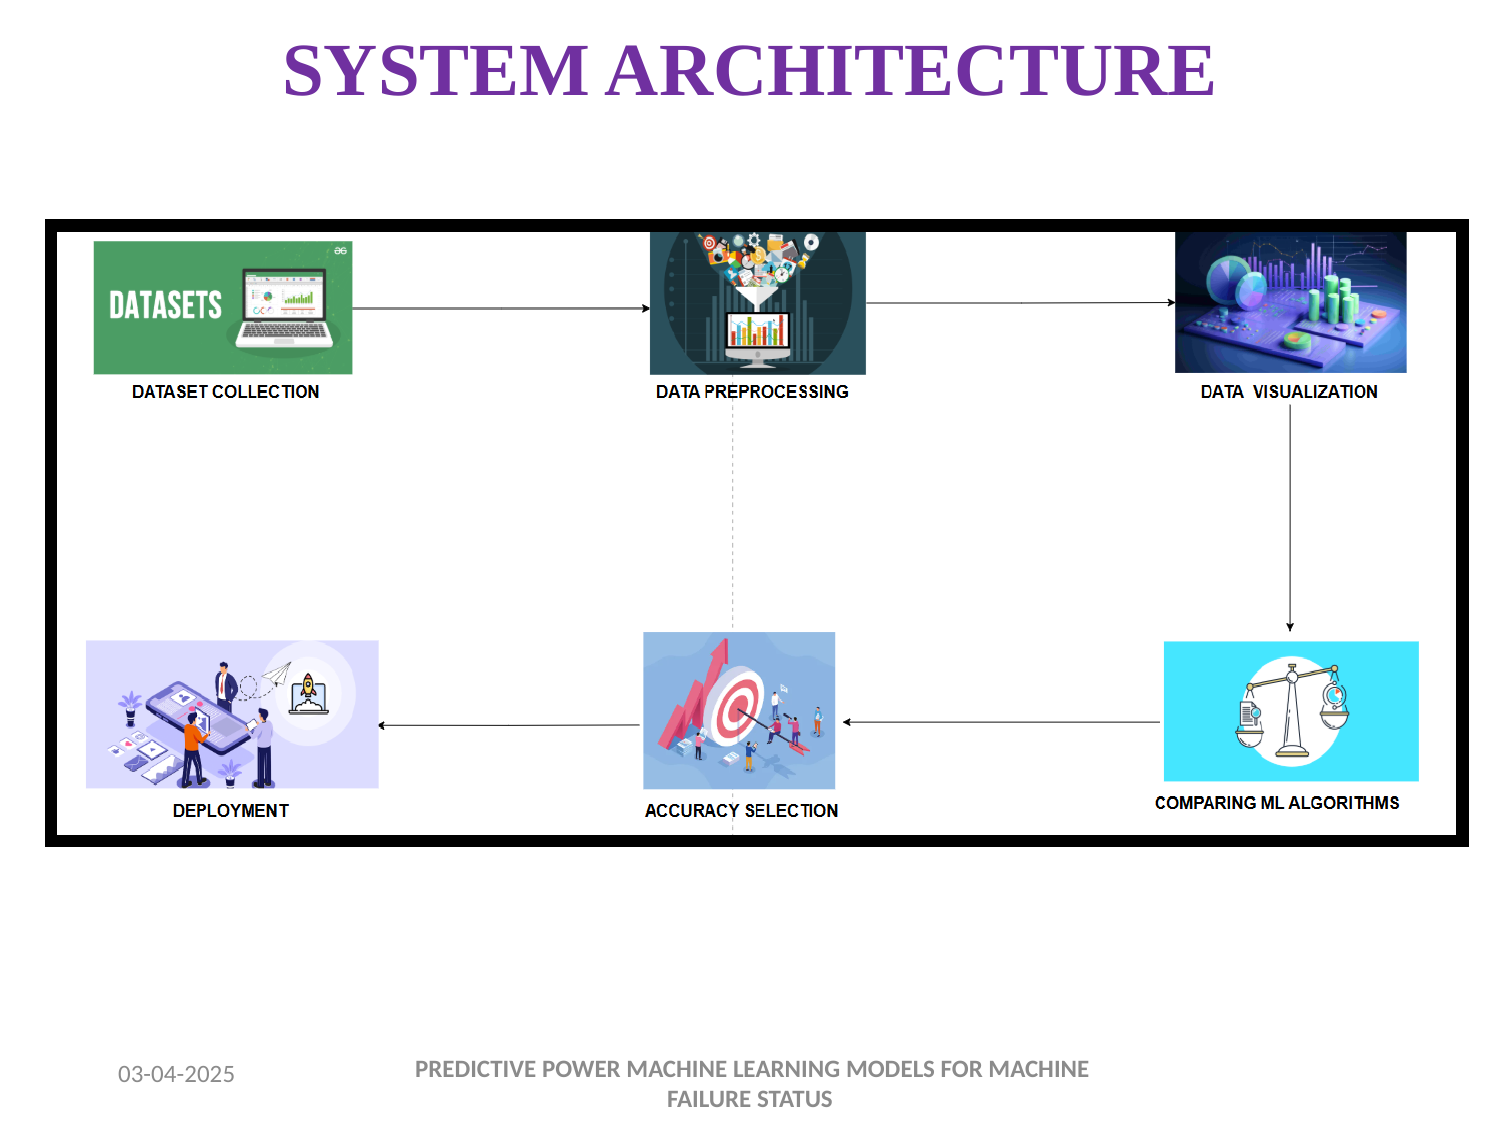

# SYSTEM ARCHITECTURE

03-04-2025
15
 PREDICTIVE POWER MACHINE LEARNING MODELS FOR MACHINE FAILURE STATUS